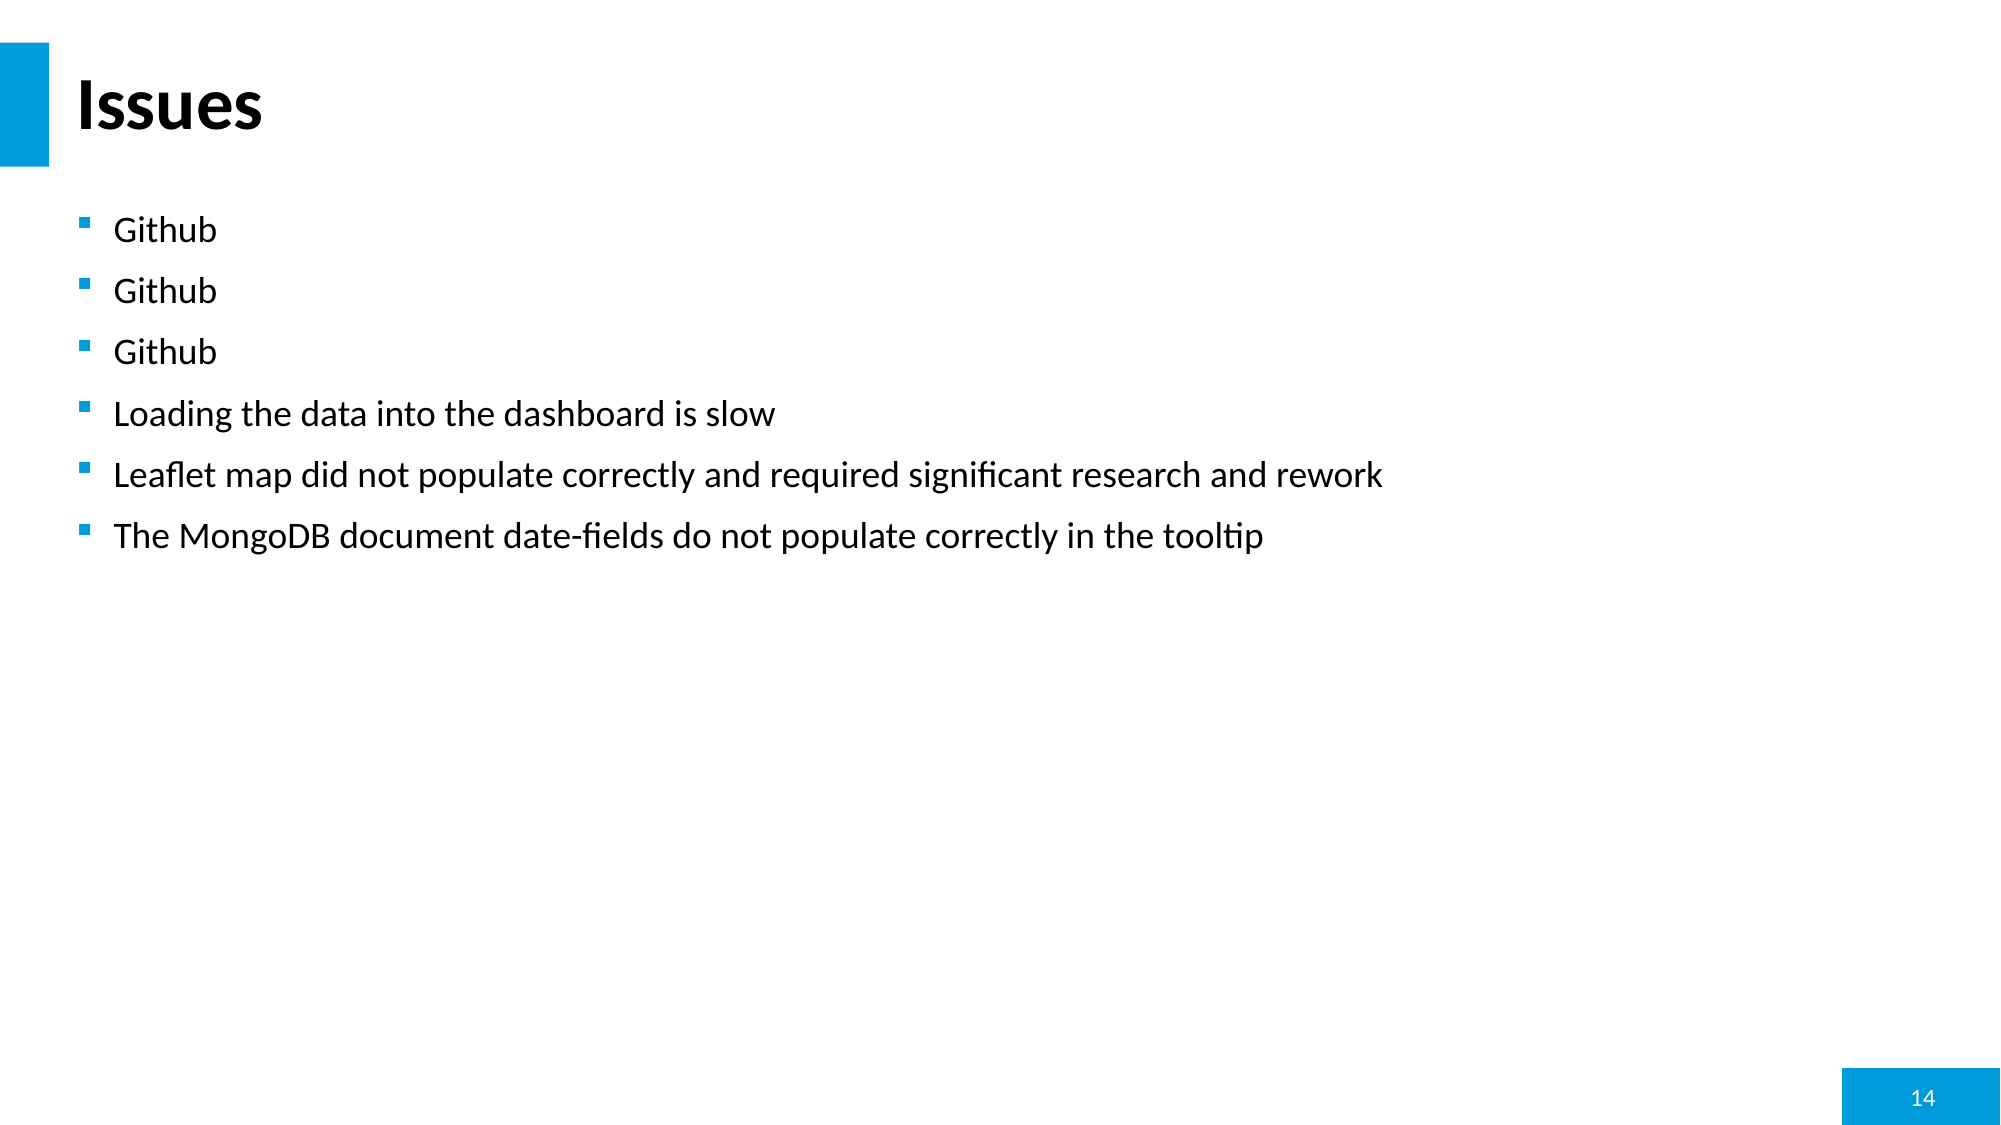

# Issues
Github
Github
Github
Loading the data into the dashboard is slow
Leaflet map did not populate correctly and required significant research and rework
The MongoDB document date-fields do not populate correctly in the tooltip

14